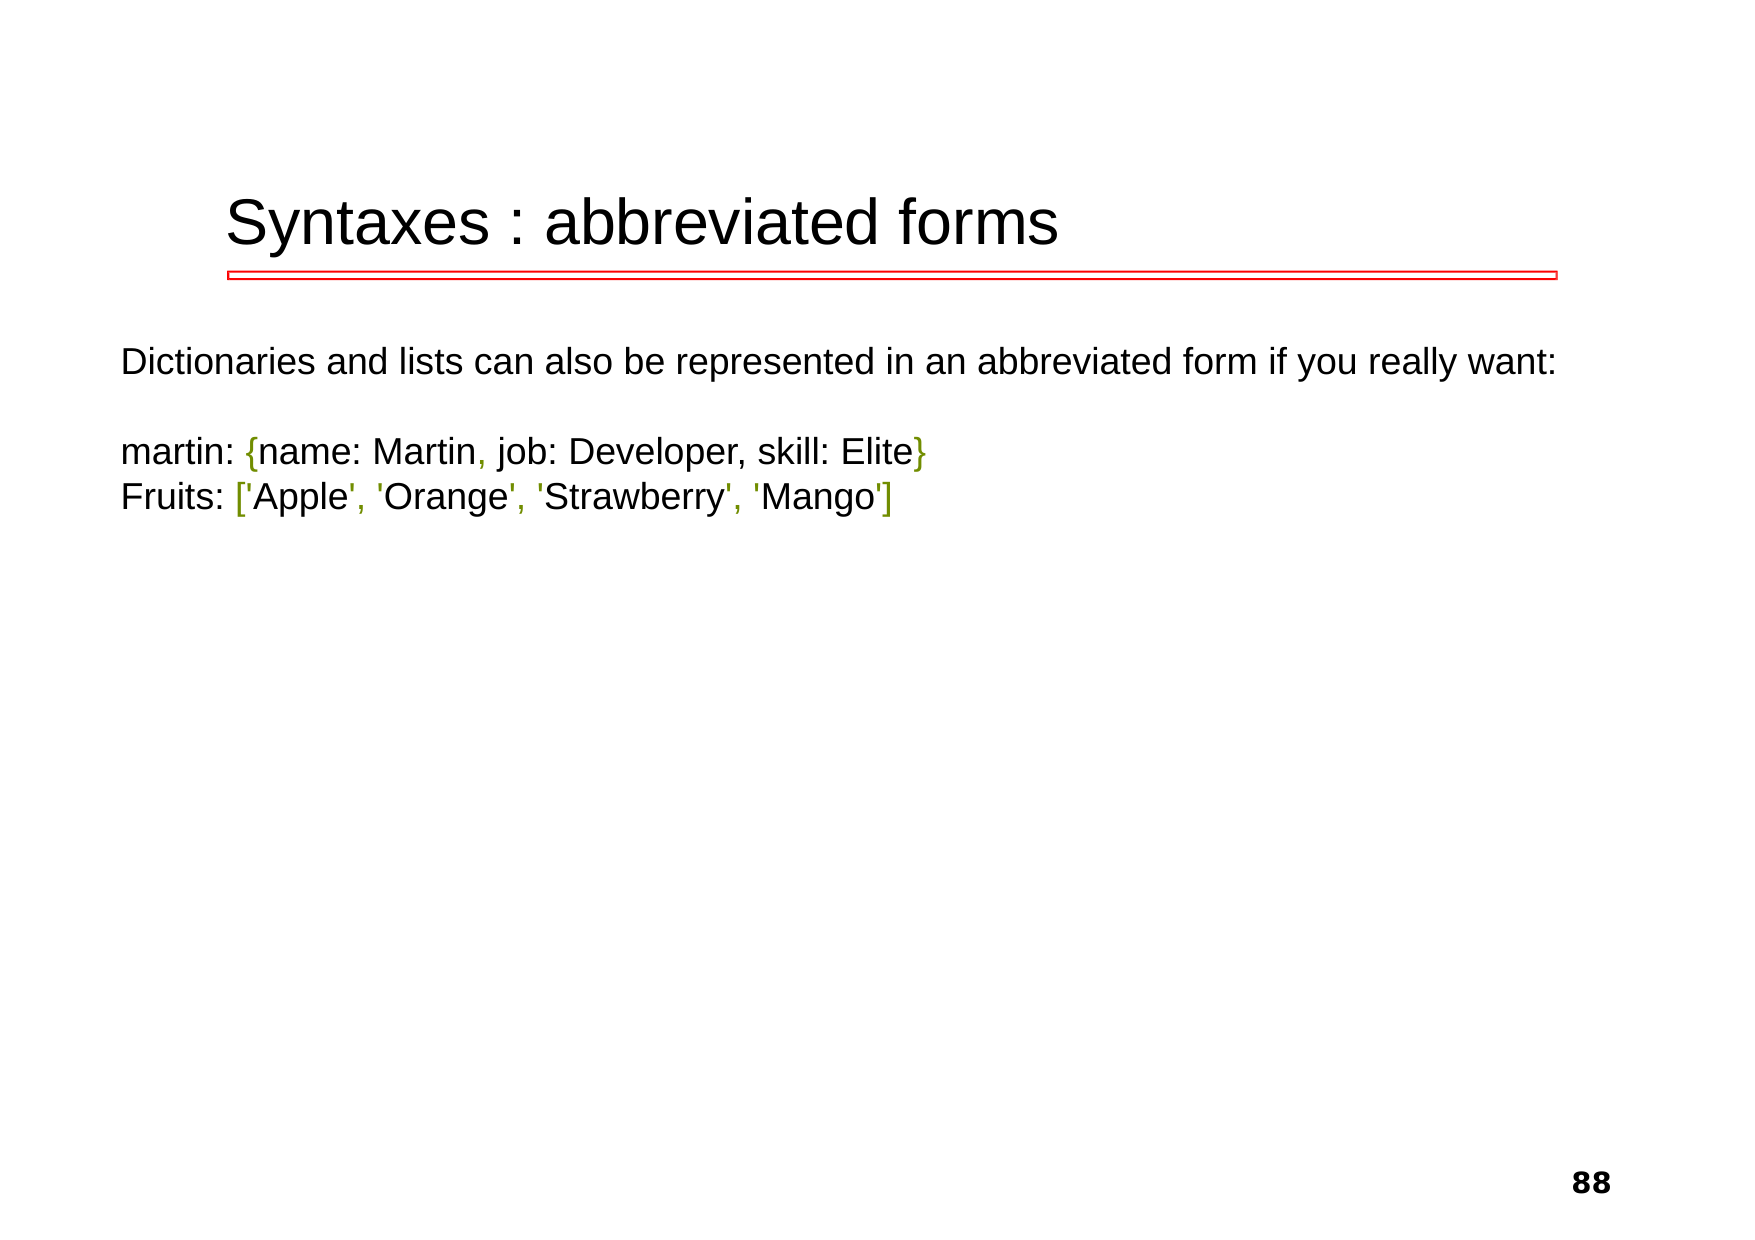

# Syntaxes : abbreviated forms
Dictionaries and lists can also be represented in an abbreviated form if you really want:

martin: {name: Martin, job: Developer, skill: Elite}
Fruits: ['Apple', 'Orange', 'Strawberry', 'Mango']
88